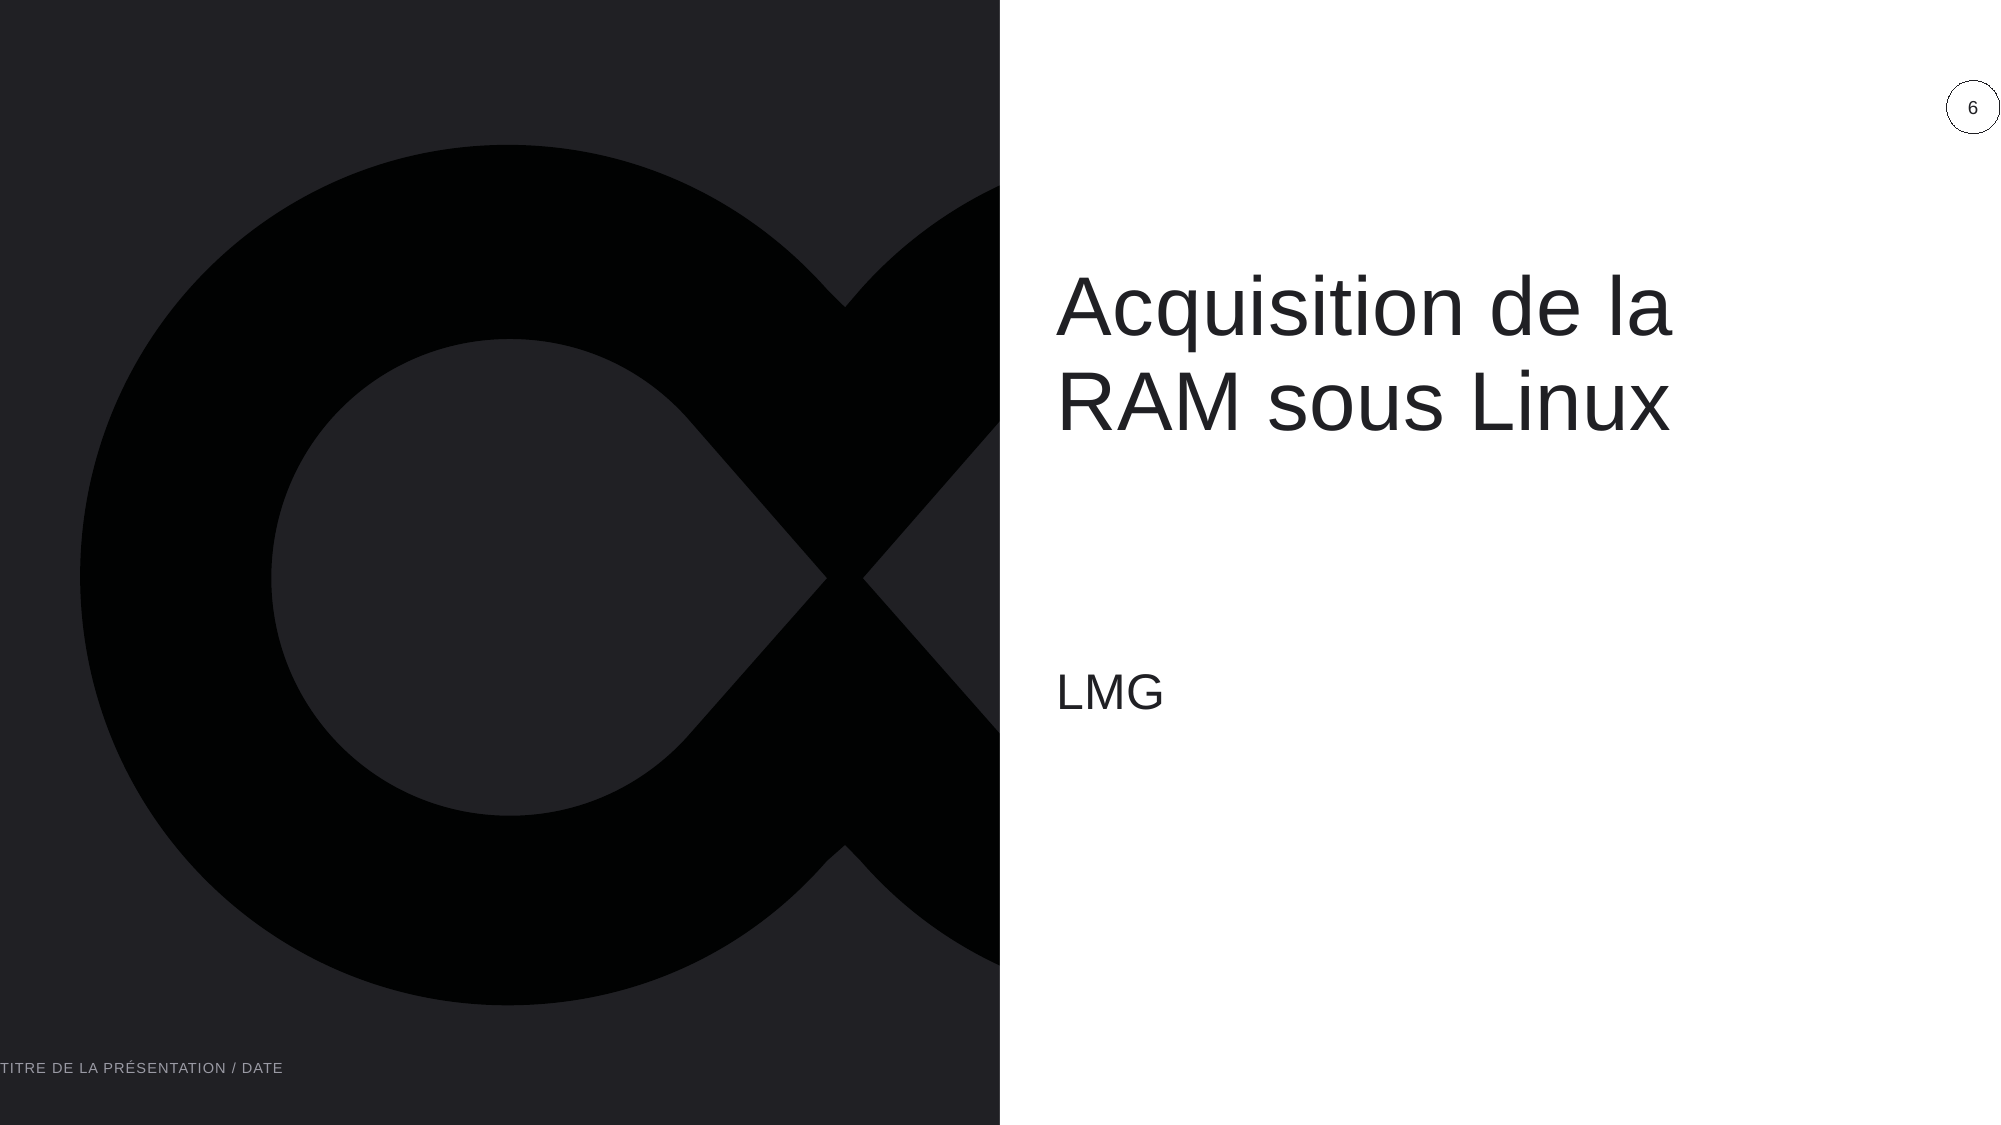

6
Titre de la section // Diffusion restreinte
Acquisition de la RAM sous Linux
LMG
Titre de la présentation / Date